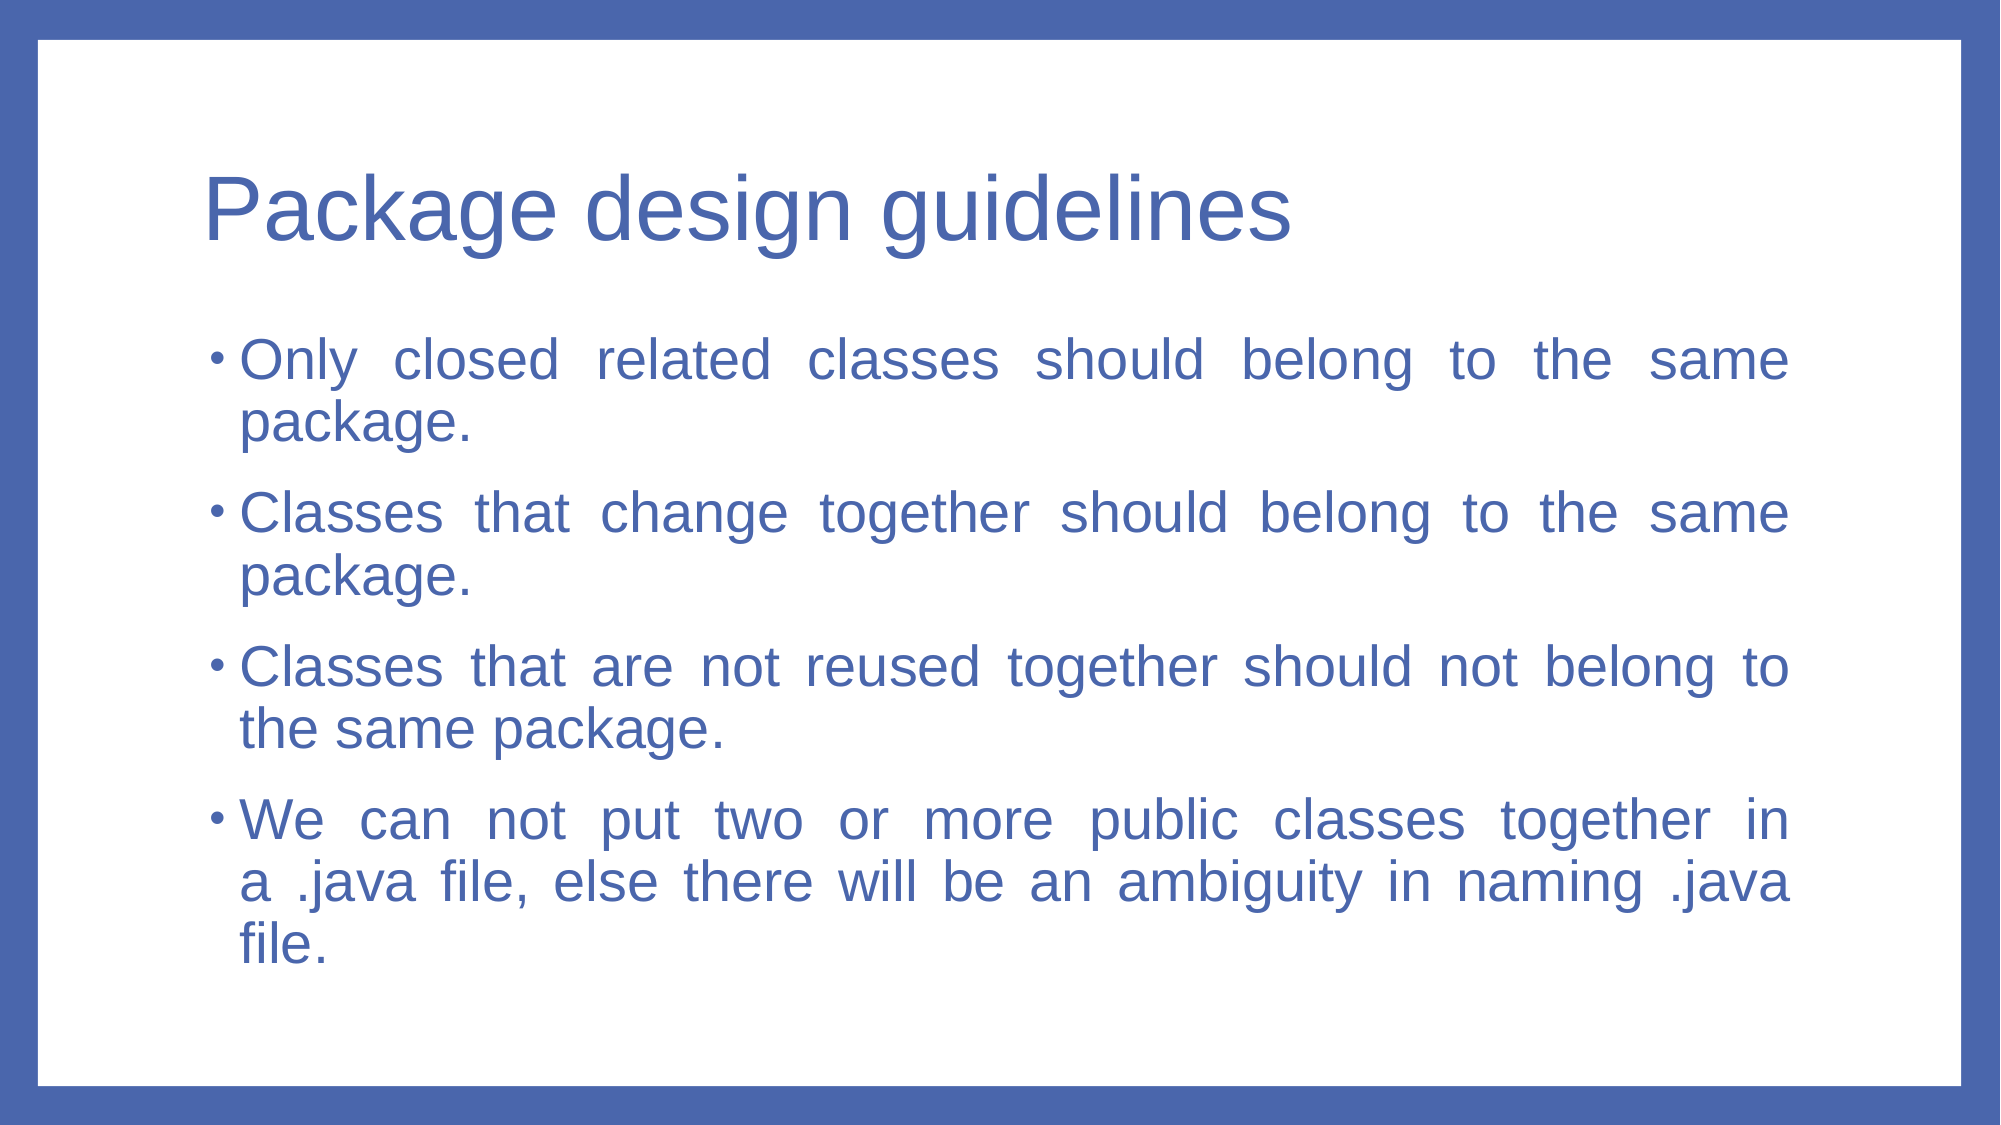

# Package design guidelines
Only closed related classes should belong to the same package.
Classes that change together should belong to the same package.
Classes that are not reused together should not belong to the same package.
We can not put two or more public classes together in a .java file, else there will be an ambiguity in naming .java file.